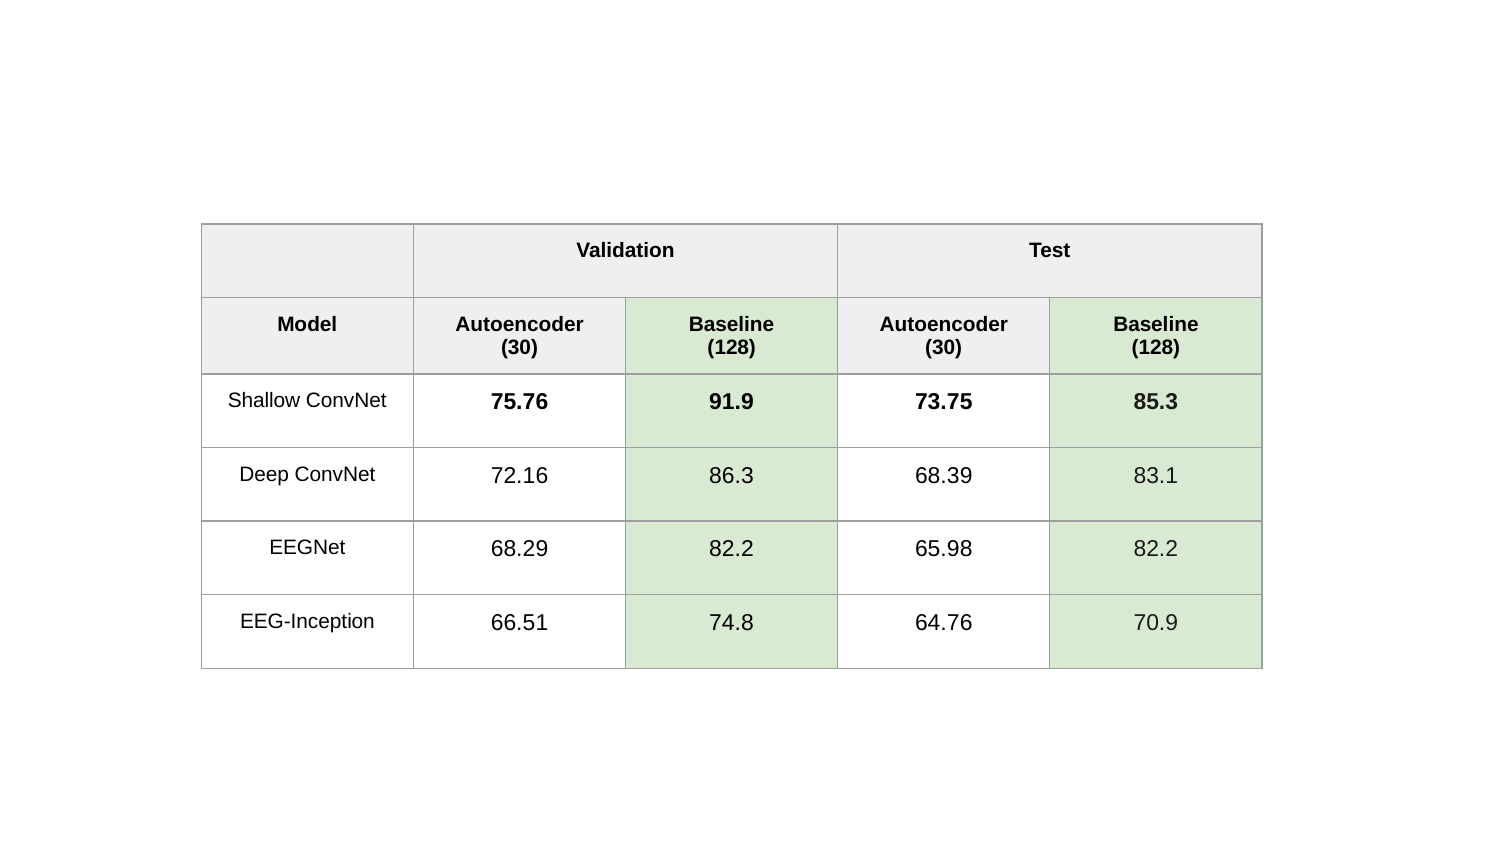

|  | Validation |  | Test |  |
| --- | --- | --- | --- | --- |
| Model | Autoencoder (30) | Baseline (128) | Autoencoder (30) | Baseline (128) |
| Shallow ConvNet | 75.76 | 91.9 | 73.75 | 85.3 |
| Deep ConvNet | 72.16 | 86.3 | 68.39 | 83.1 |
| EEGNet | 68.29 | 82.2 | 65.98 | 82.2 |
| EEG-Inception | 66.51 | 74.8 | 64.76 | 70.9 |